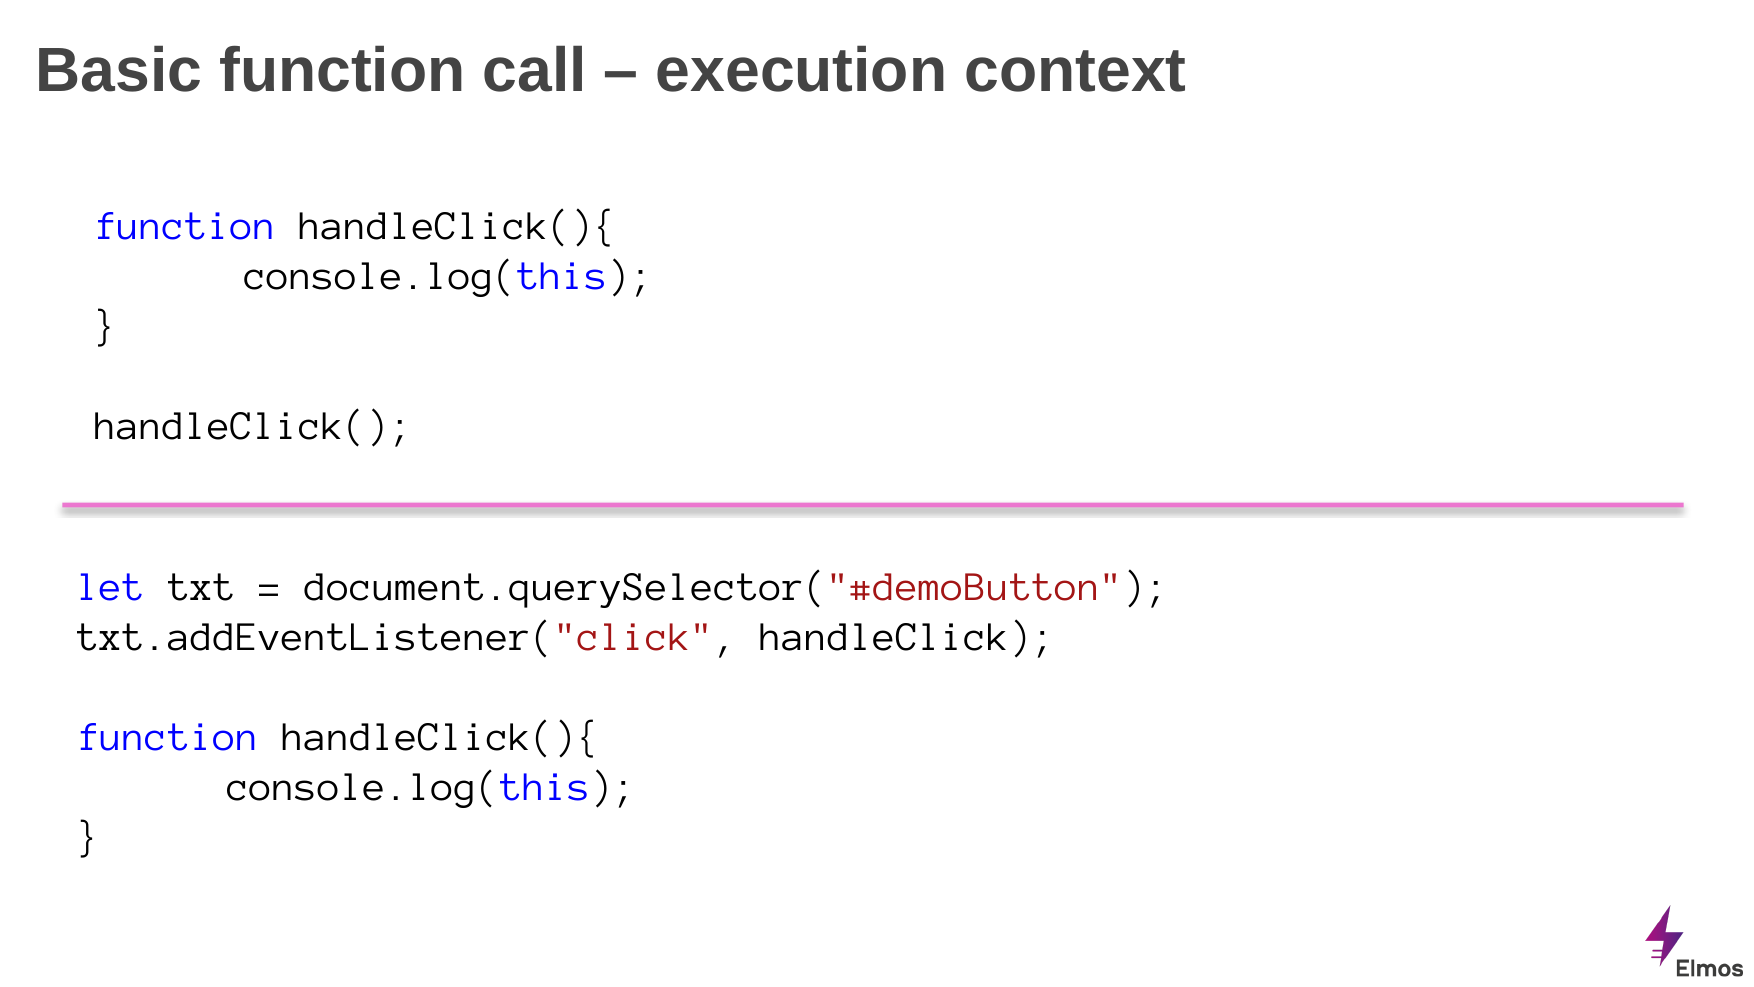

# Basic function call – execution context
function handleClick(){
	console.log(this);
}
handleClick();
let txt = document.querySelector("#demoButton");
txt.addEventListener("click", handleClick);
function handleClick(){
	console.log(this);
}